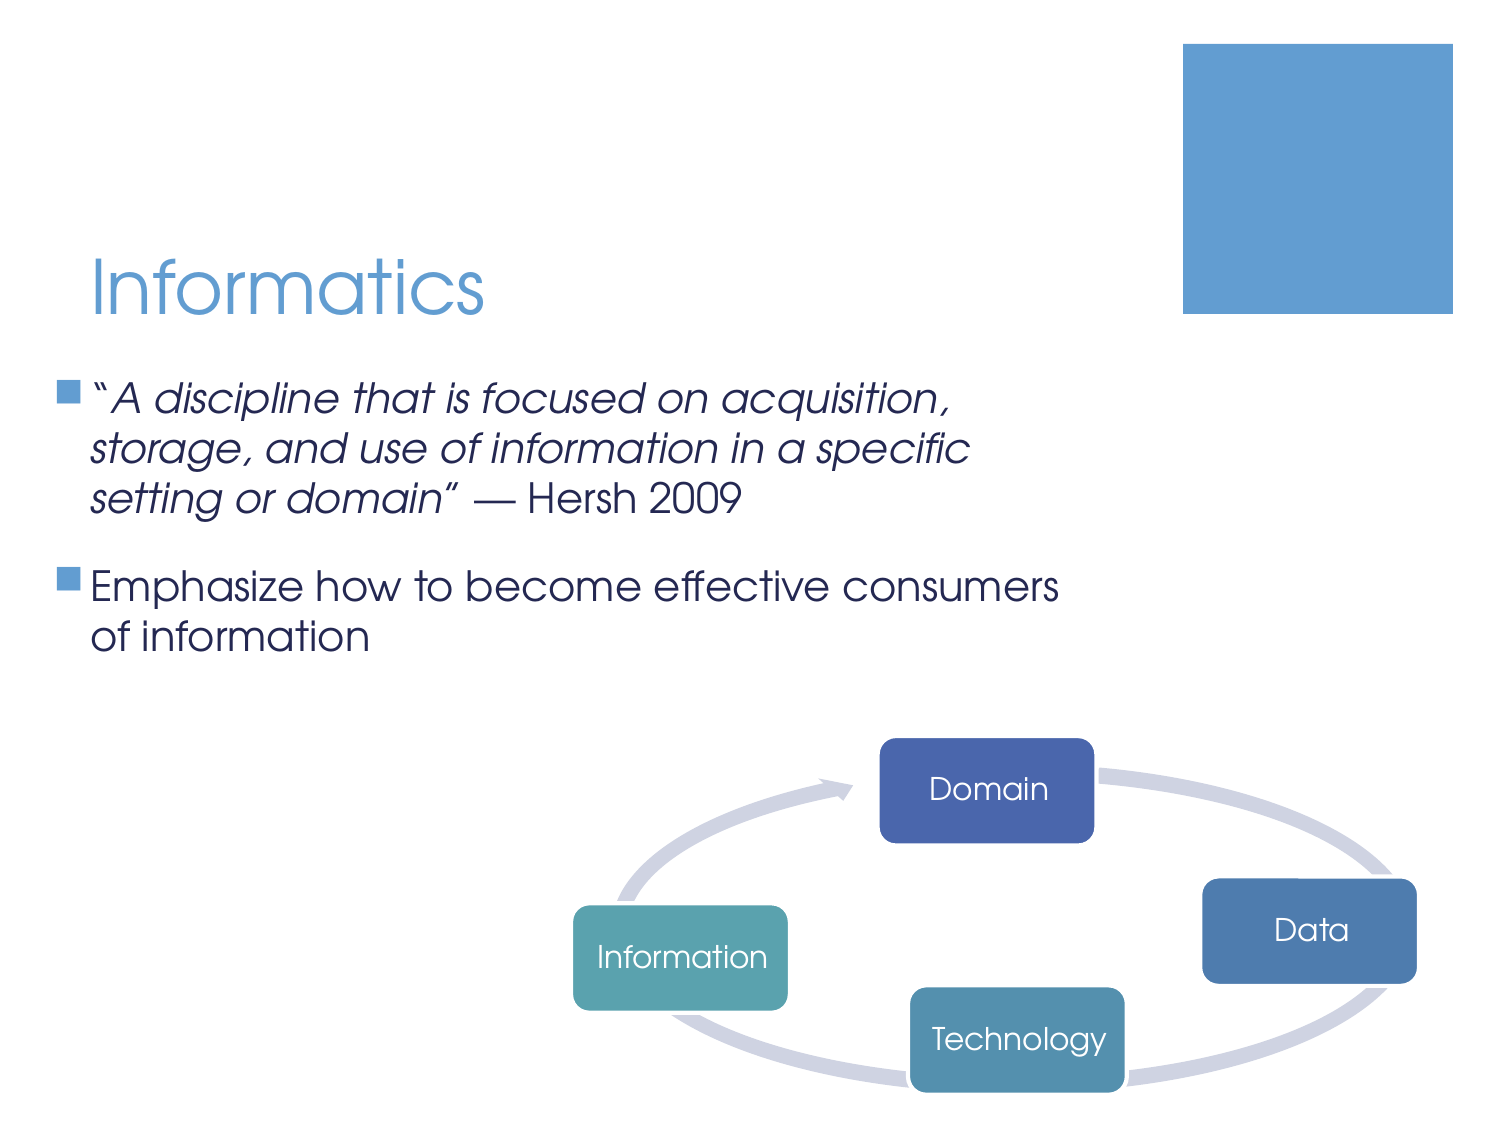

# Informatics
“A discipline that is focused on acquisition, storage, and use of information in a specific setting or domain” — Hersh 2009
Emphasize how to become effective consumers of information
Domain
Data
Technology
Information